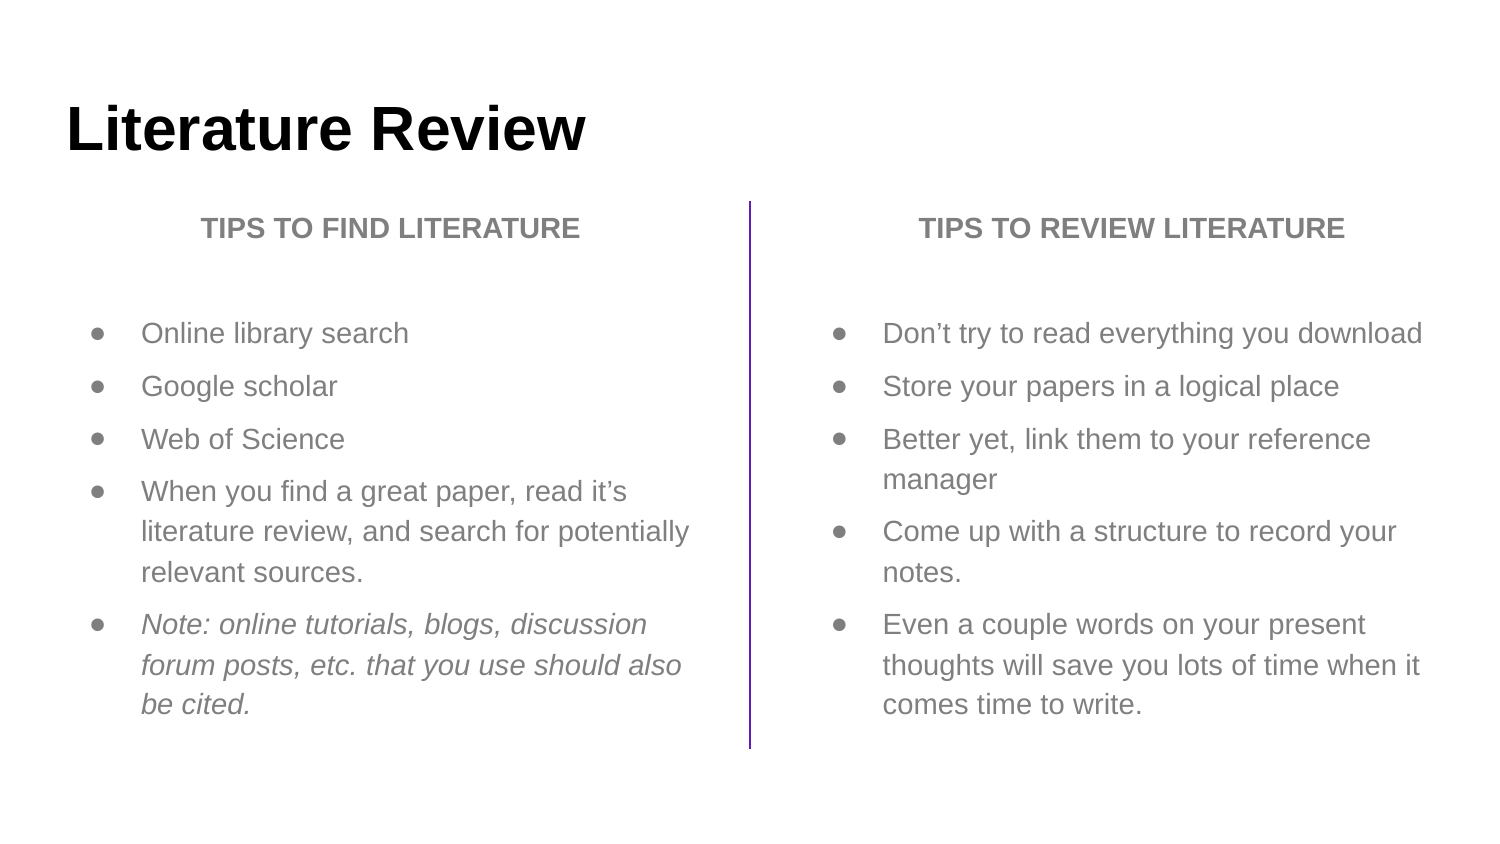

# Literature Review
TIPS TO FIND LITERATURE

Online library search
Google scholar
Web of Science
When you find a great paper, read it’s literature review, and search for potentially relevant sources.
Note: online tutorials, blogs, discussion forum posts, etc. that you use should also be cited.
TIPS TO REVIEW LITERATURE

Don’t try to read everything you download
Store your papers in a logical place
Better yet, link them to your reference manager
Come up with a structure to record your notes.
Even a couple words on your present thoughts will save you lots of time when it comes time to write.